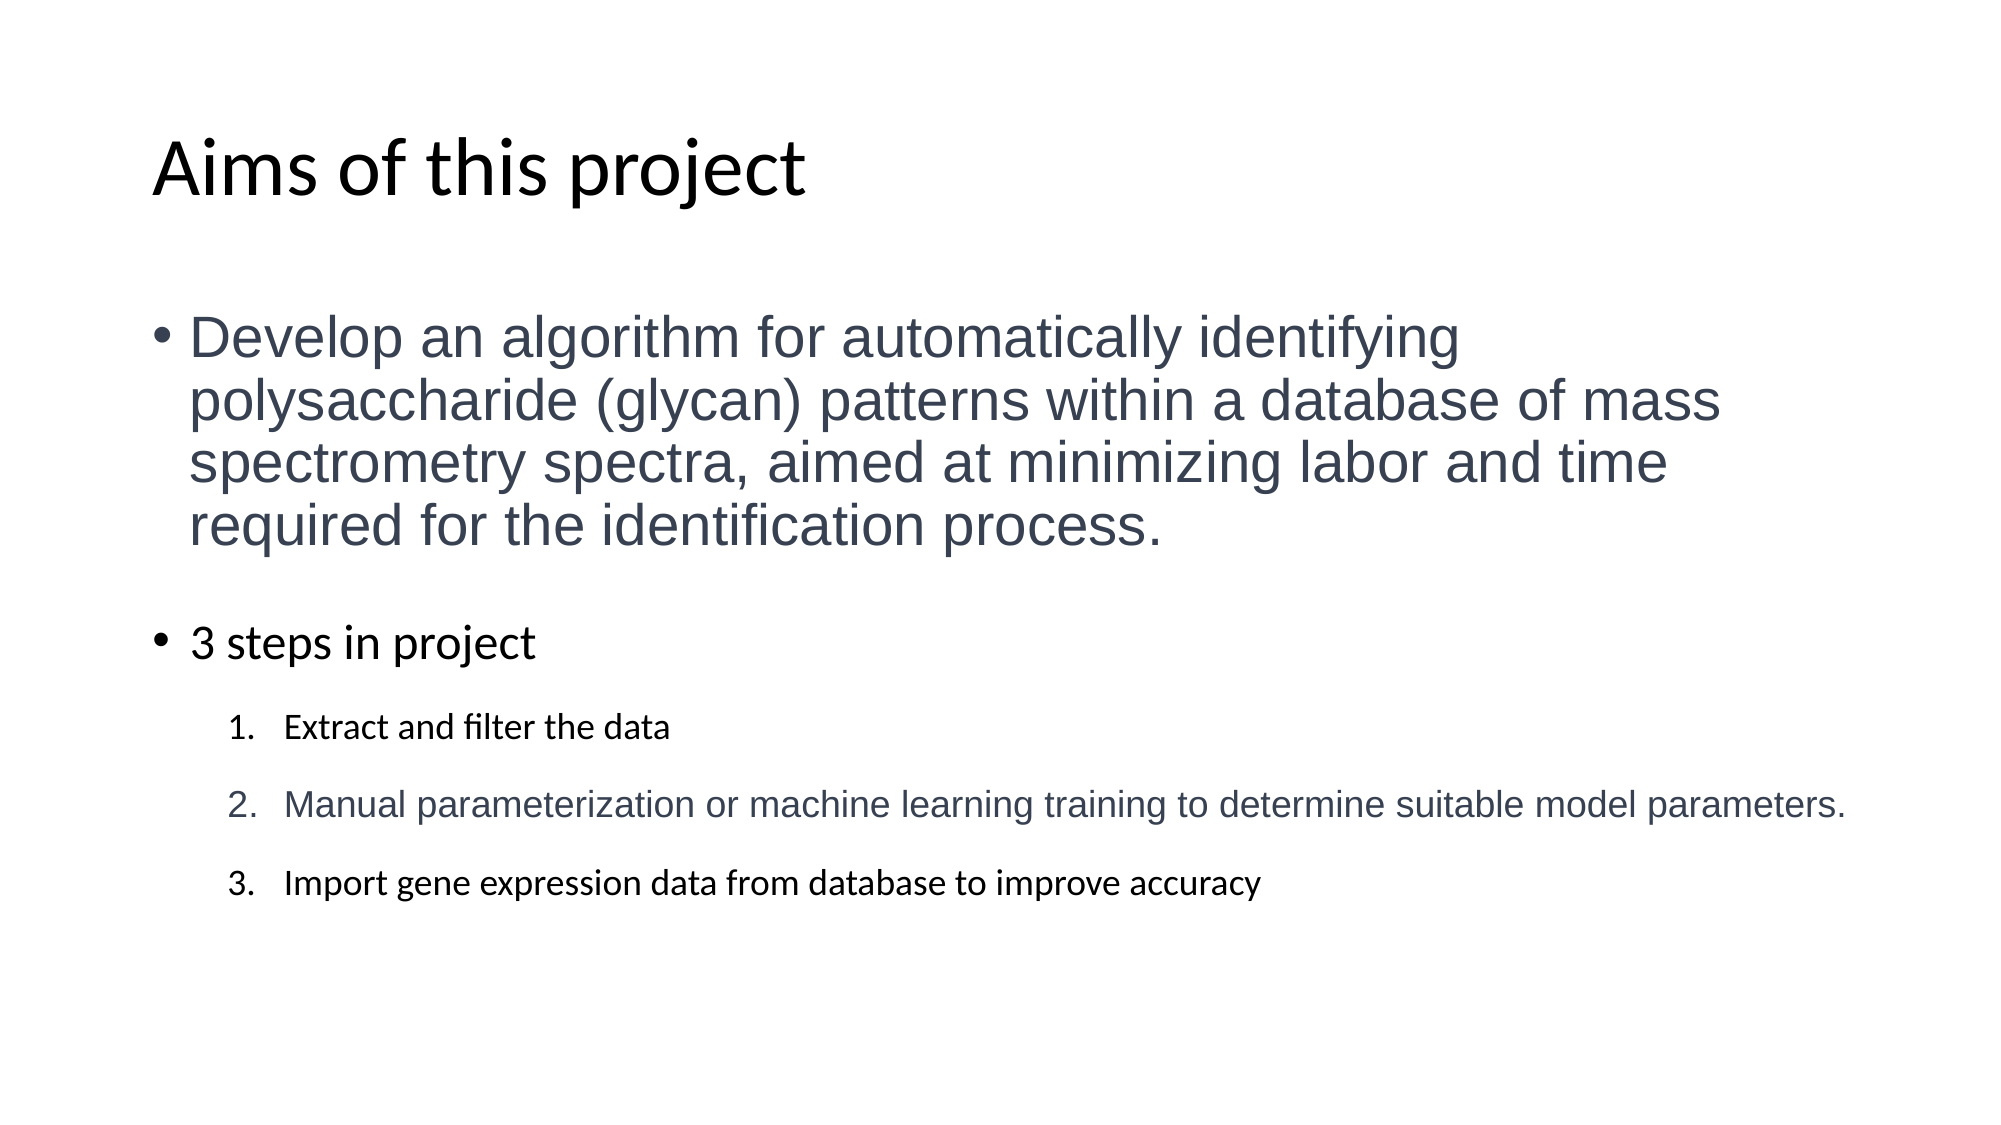

# Aims of this project
Develop an algorithm for automatically identifying polysaccharide (glycan) patterns within a database of mass spectrometry spectra, aimed at minimizing labor and time required for the identification process.
3 steps in project
Extract and filter the data
Manual parameterization or machine learning training to determine suitable model parameters.
Import gene expression data from database to improve accuracy